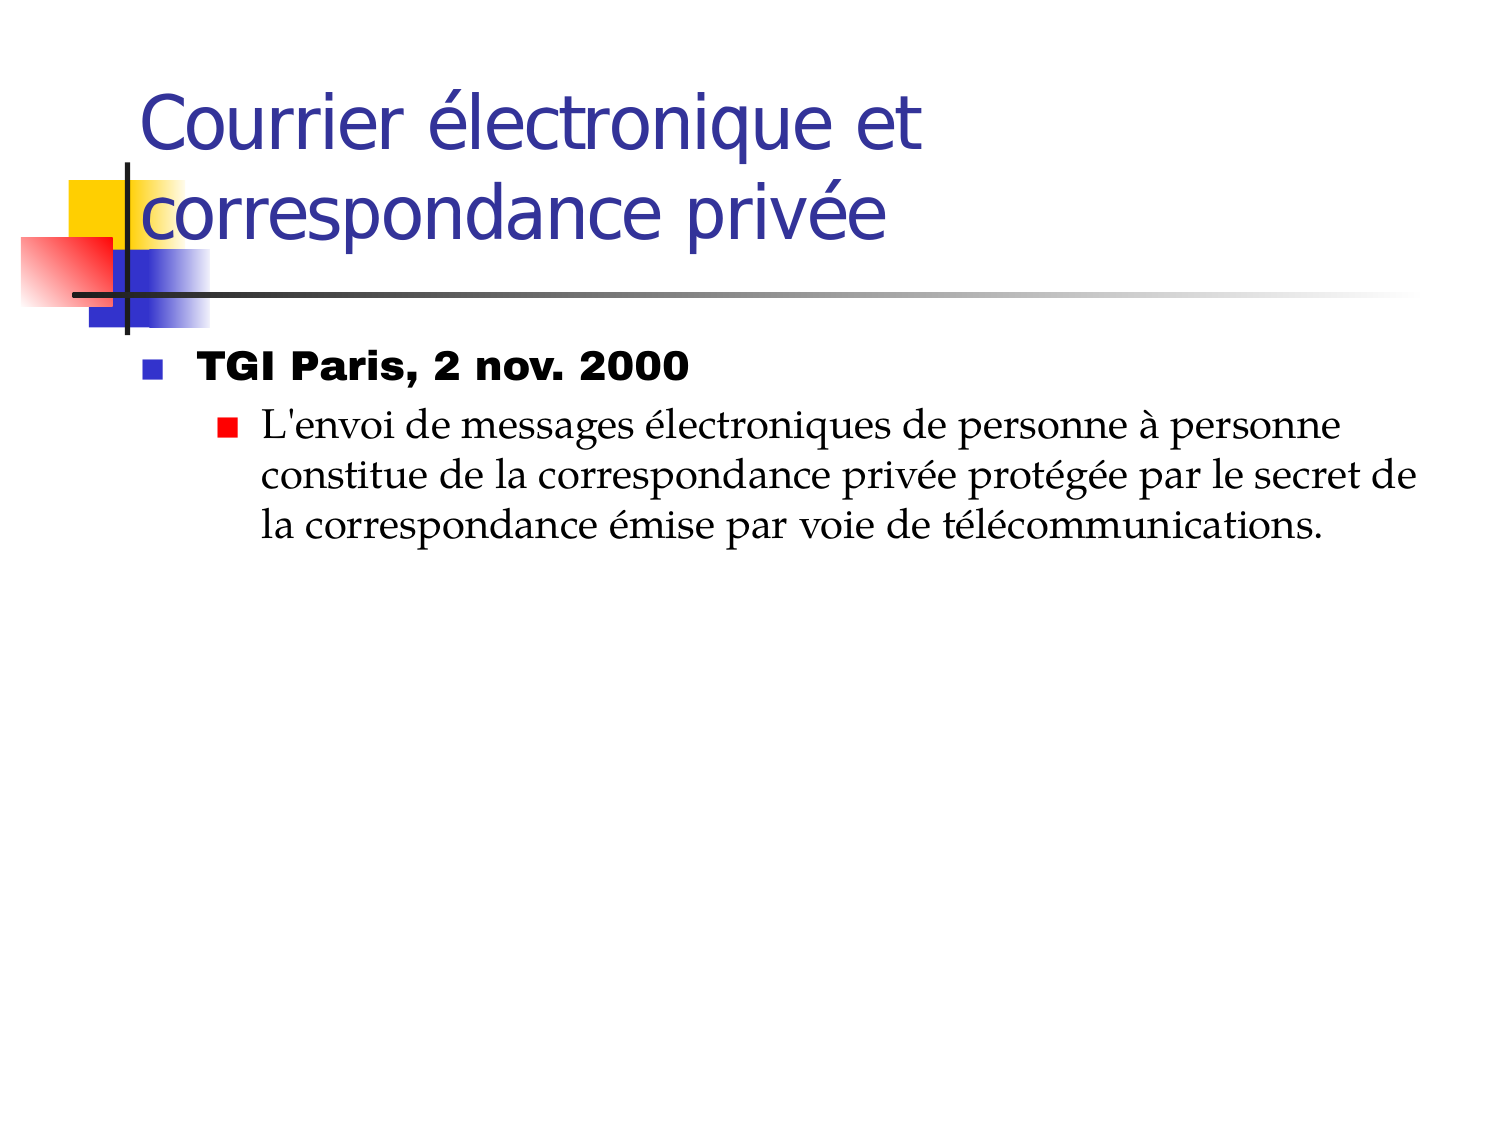

# Courrier électronique et correspondance privée
TGI Paris, 2 nov. 2000
L'envoi de messages électroniques de personne à personne constitue de la correspondance privée protégée par le secret de la correspondance émise par voie de télécommunications.